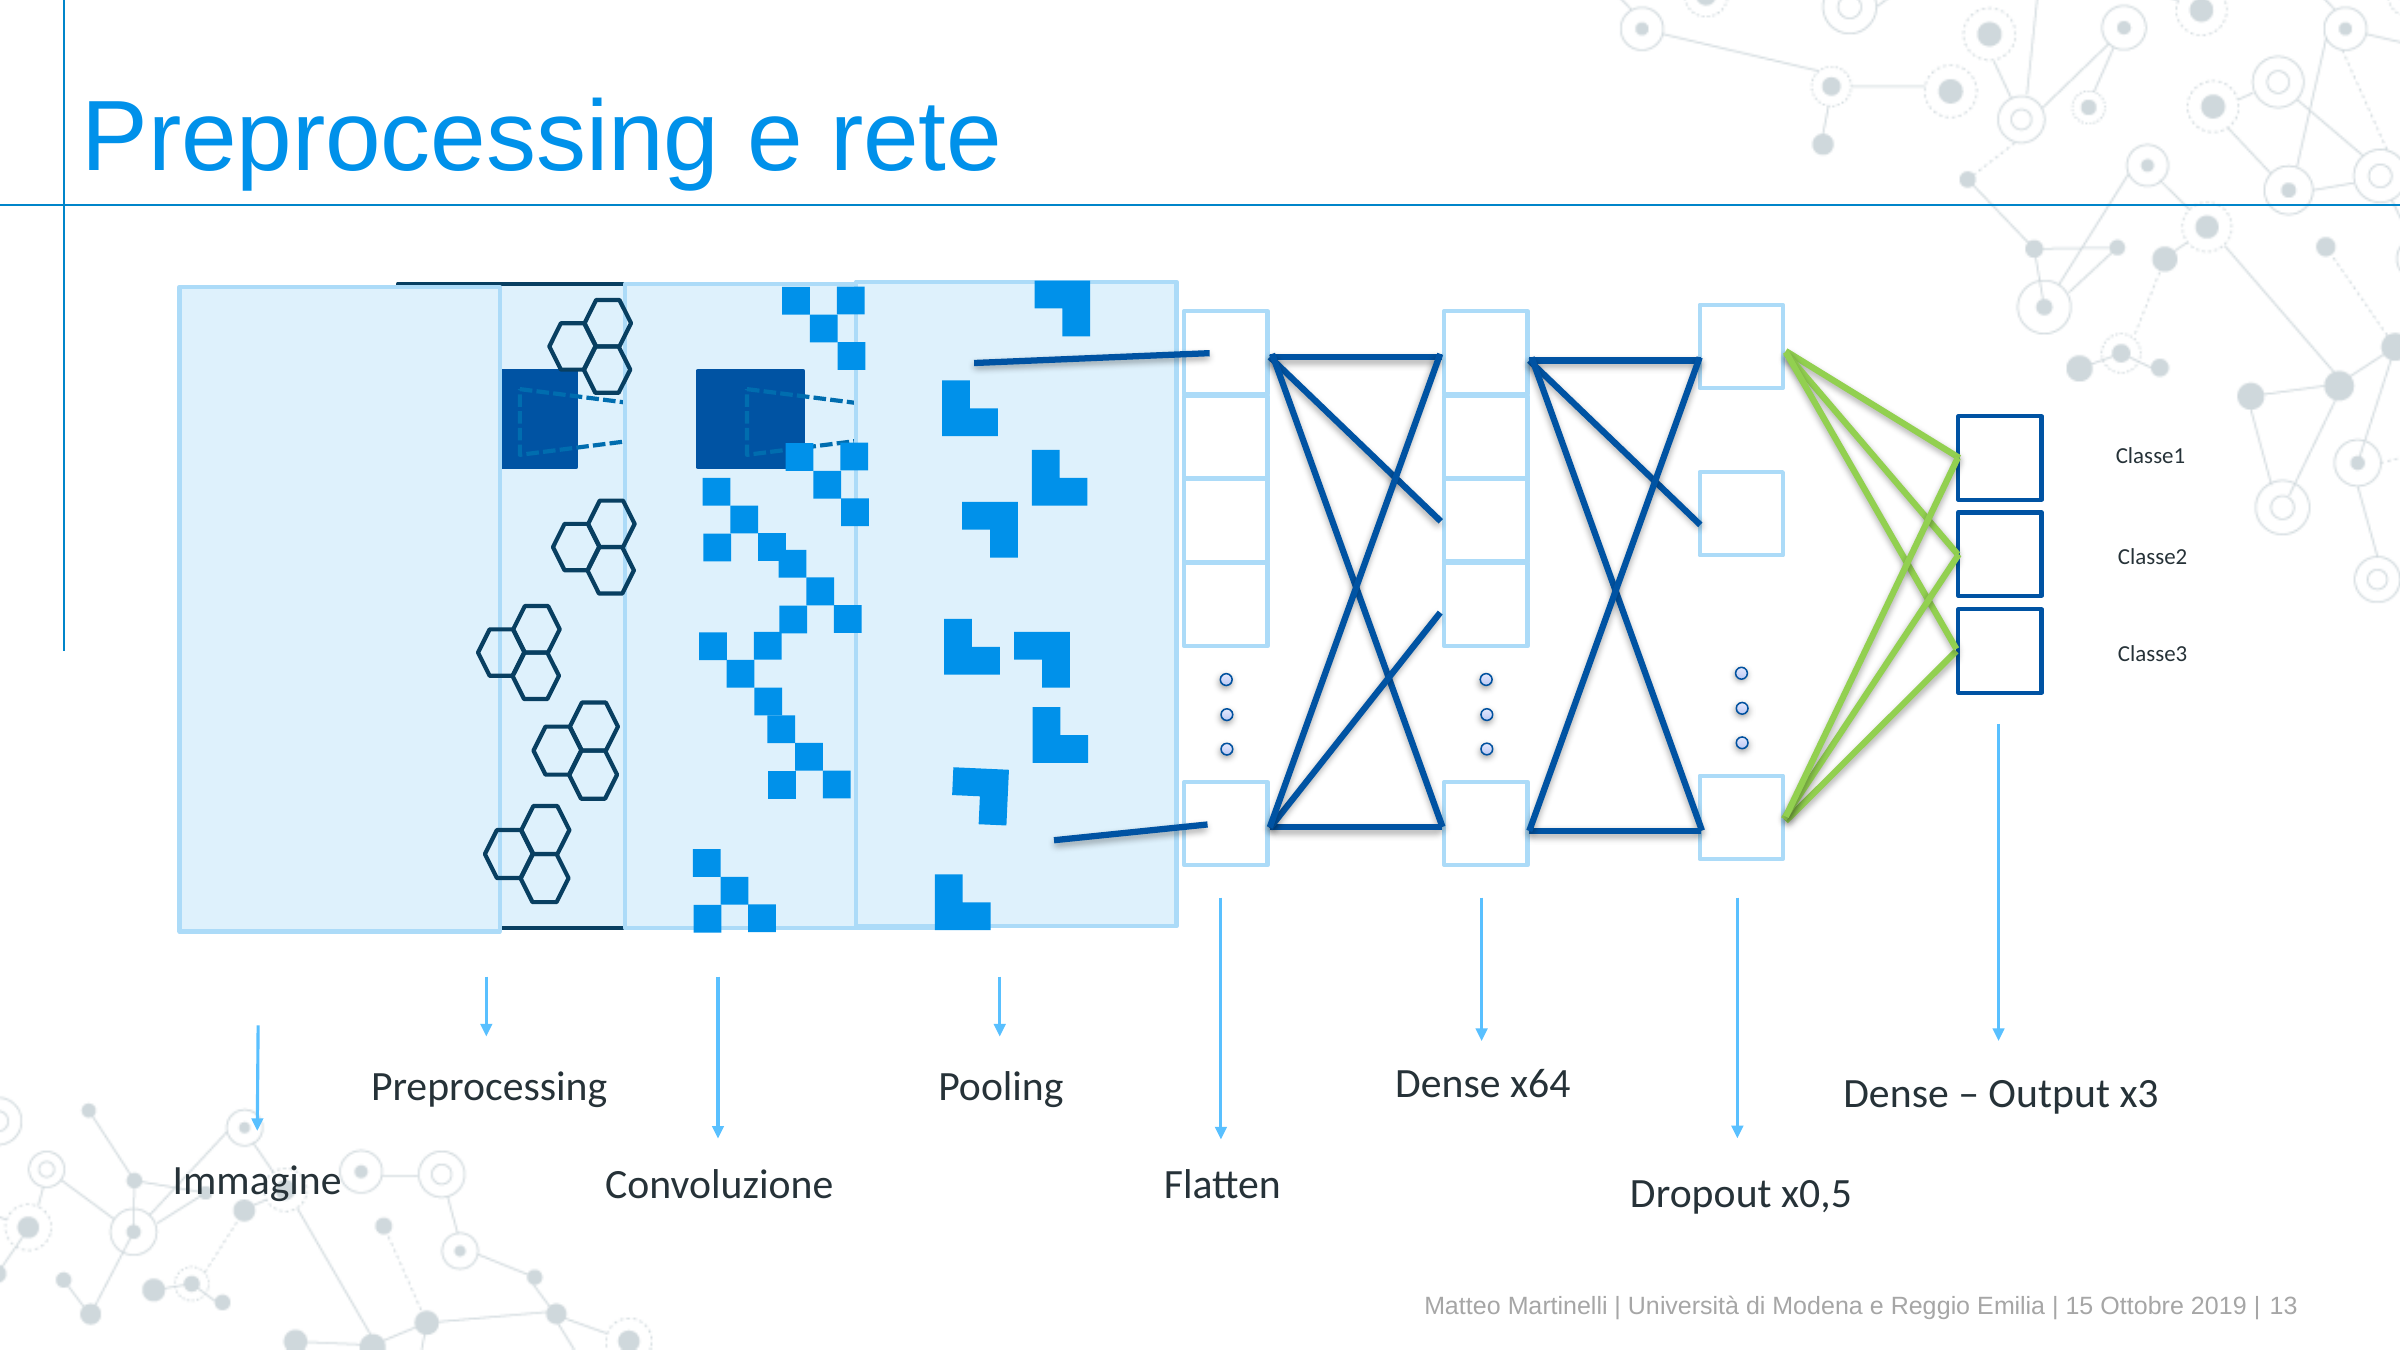

# Preprocessing e rete

Classe1
Classe2
Classe3
Dense – Output x3
Flatten
Dense x64
Dropout x0,5
Convoluzione
Pooling
Preprocessing

Immagine